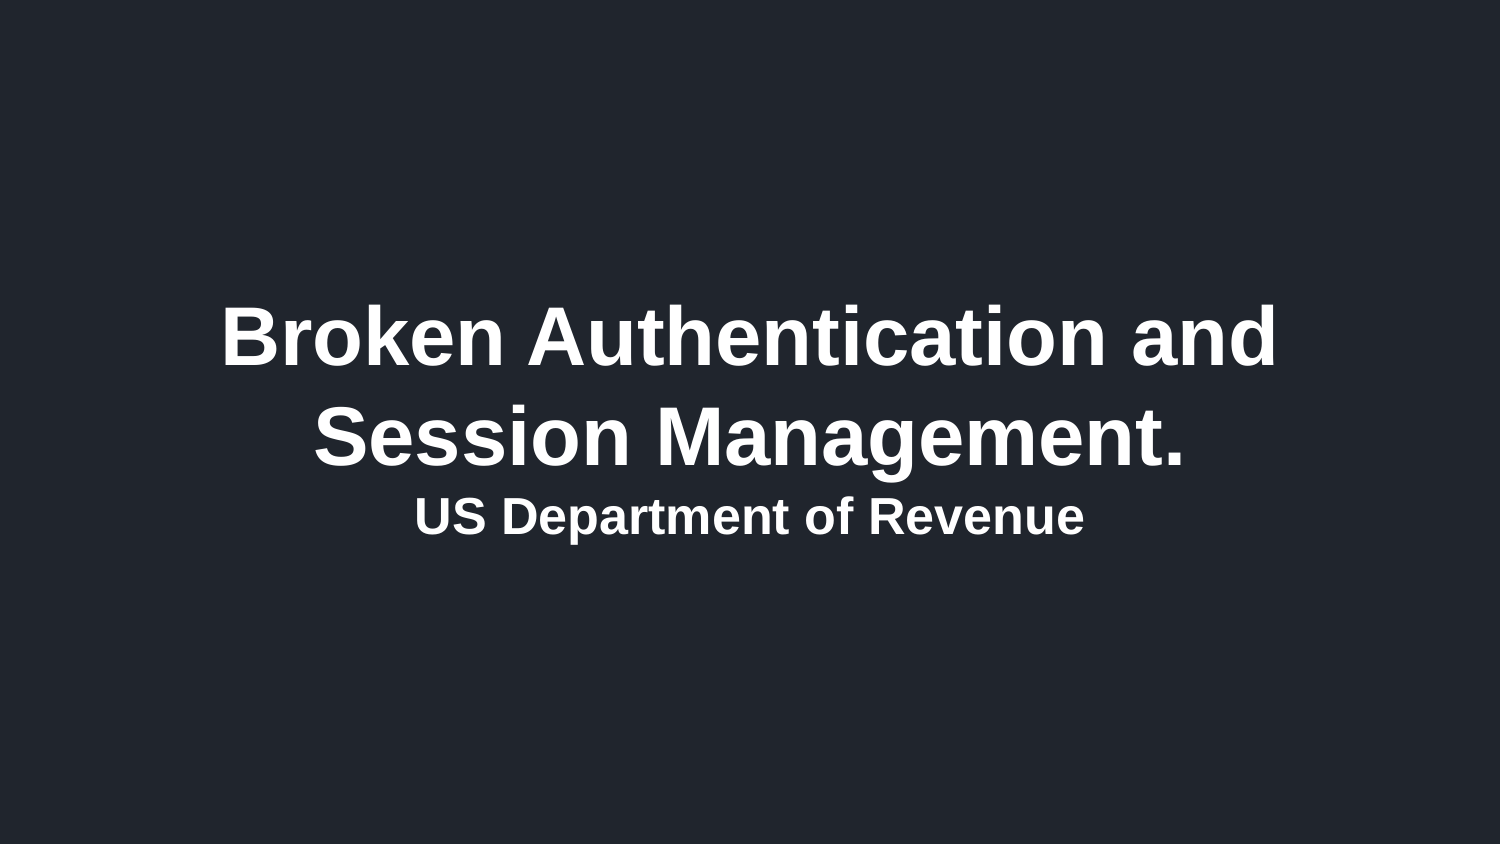

# Broken Authentication and Session Management.
US Department of Revenue